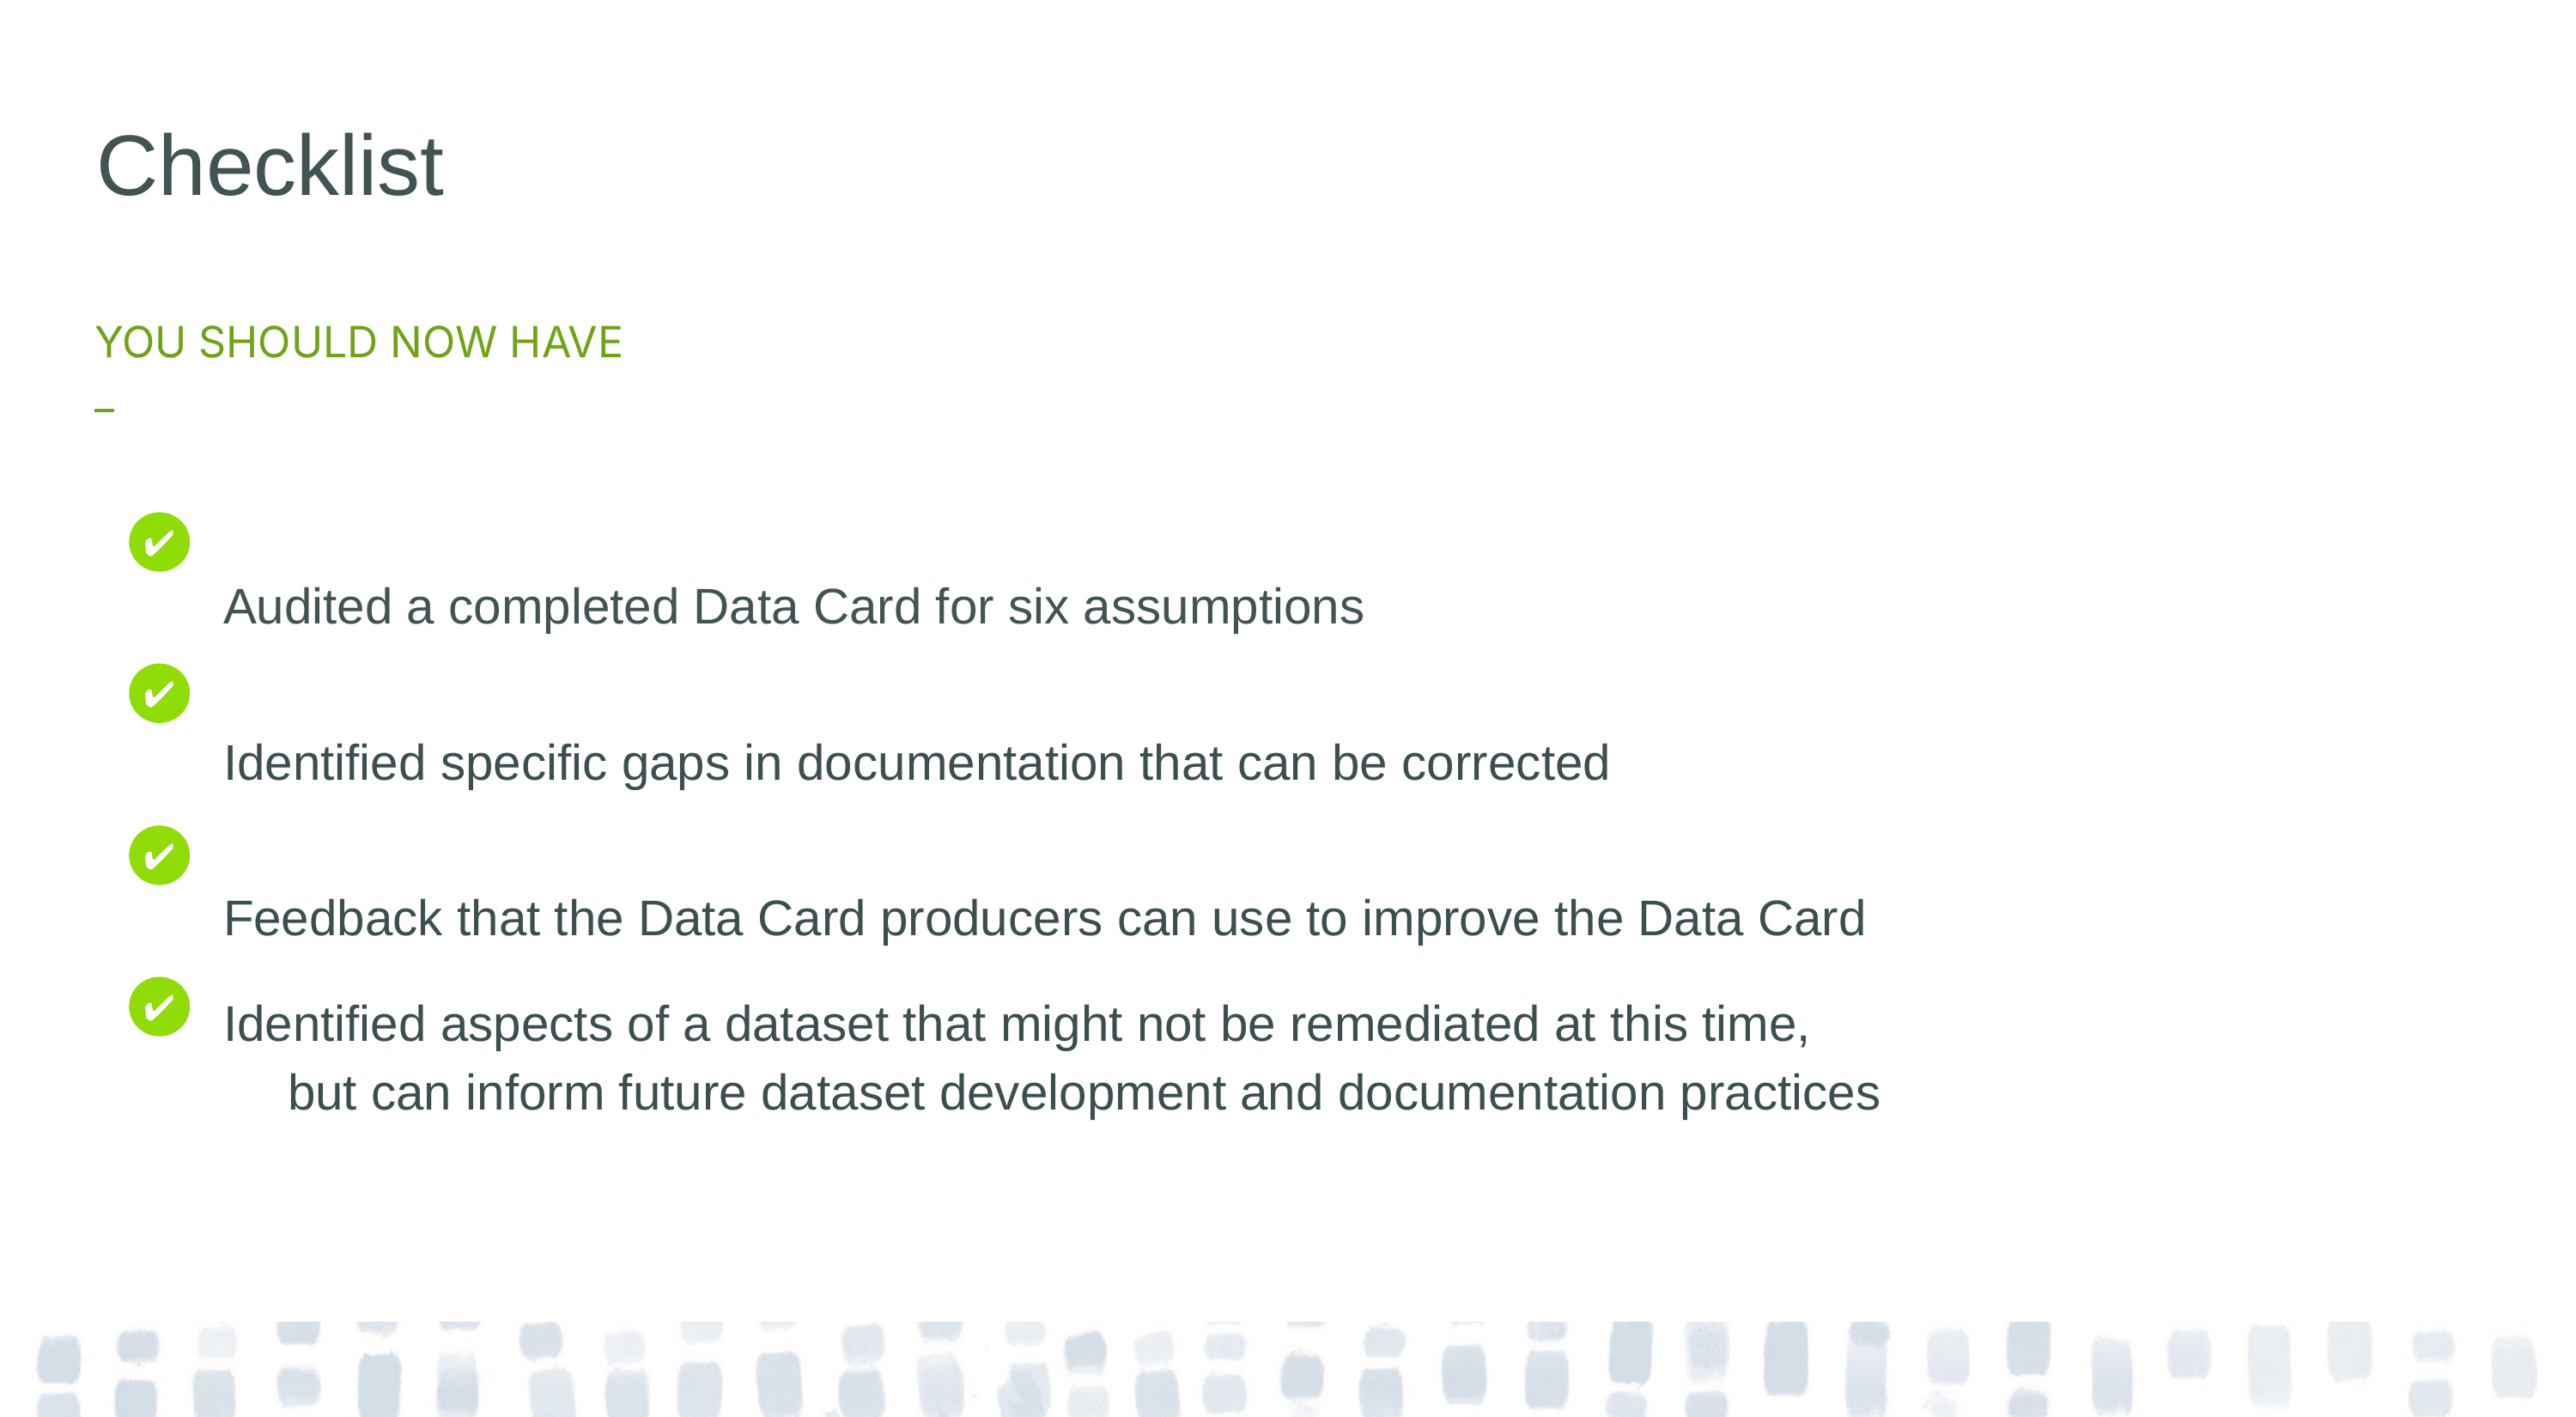

# Checklist
YOU SHOULD NOW HAVE
_

Audited a completed Data Card for six assumptions
Identified specific gaps in documentation that can be corrected
Feedback that the Data Card producers can use to improve the Data Card
Identified aspects of a dataset that might not be remediated at this time,
	but can inform future dataset development and documentation practices

✔
✔
✔
✔